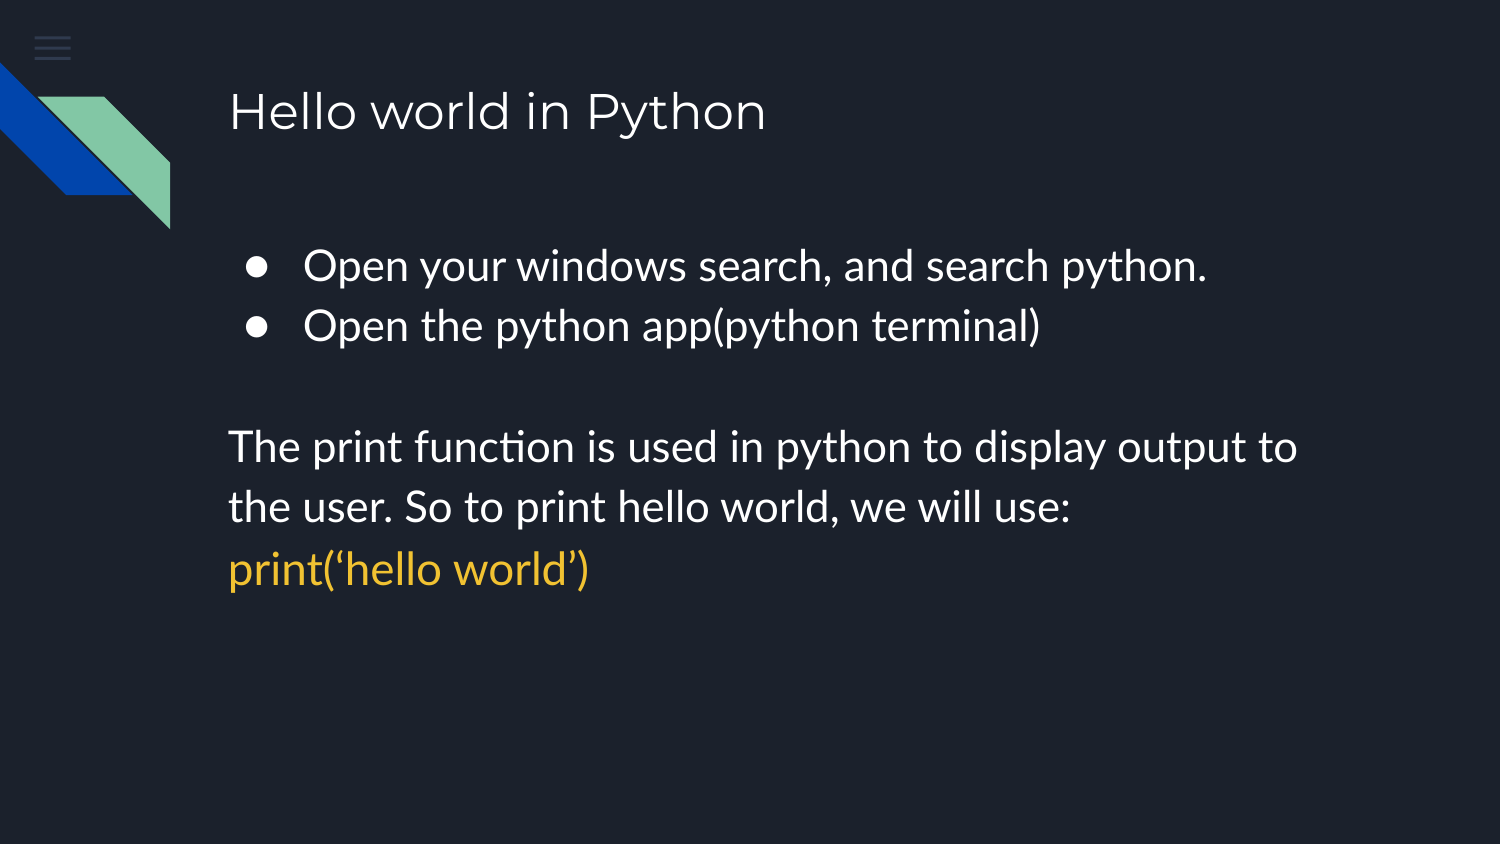

# Hello world in Python
Open your windows search, and search python.
Open the python app(python terminal)

The print function is used in python to display output to the user. So to print hello world, we will use:
print(‘hello world’)